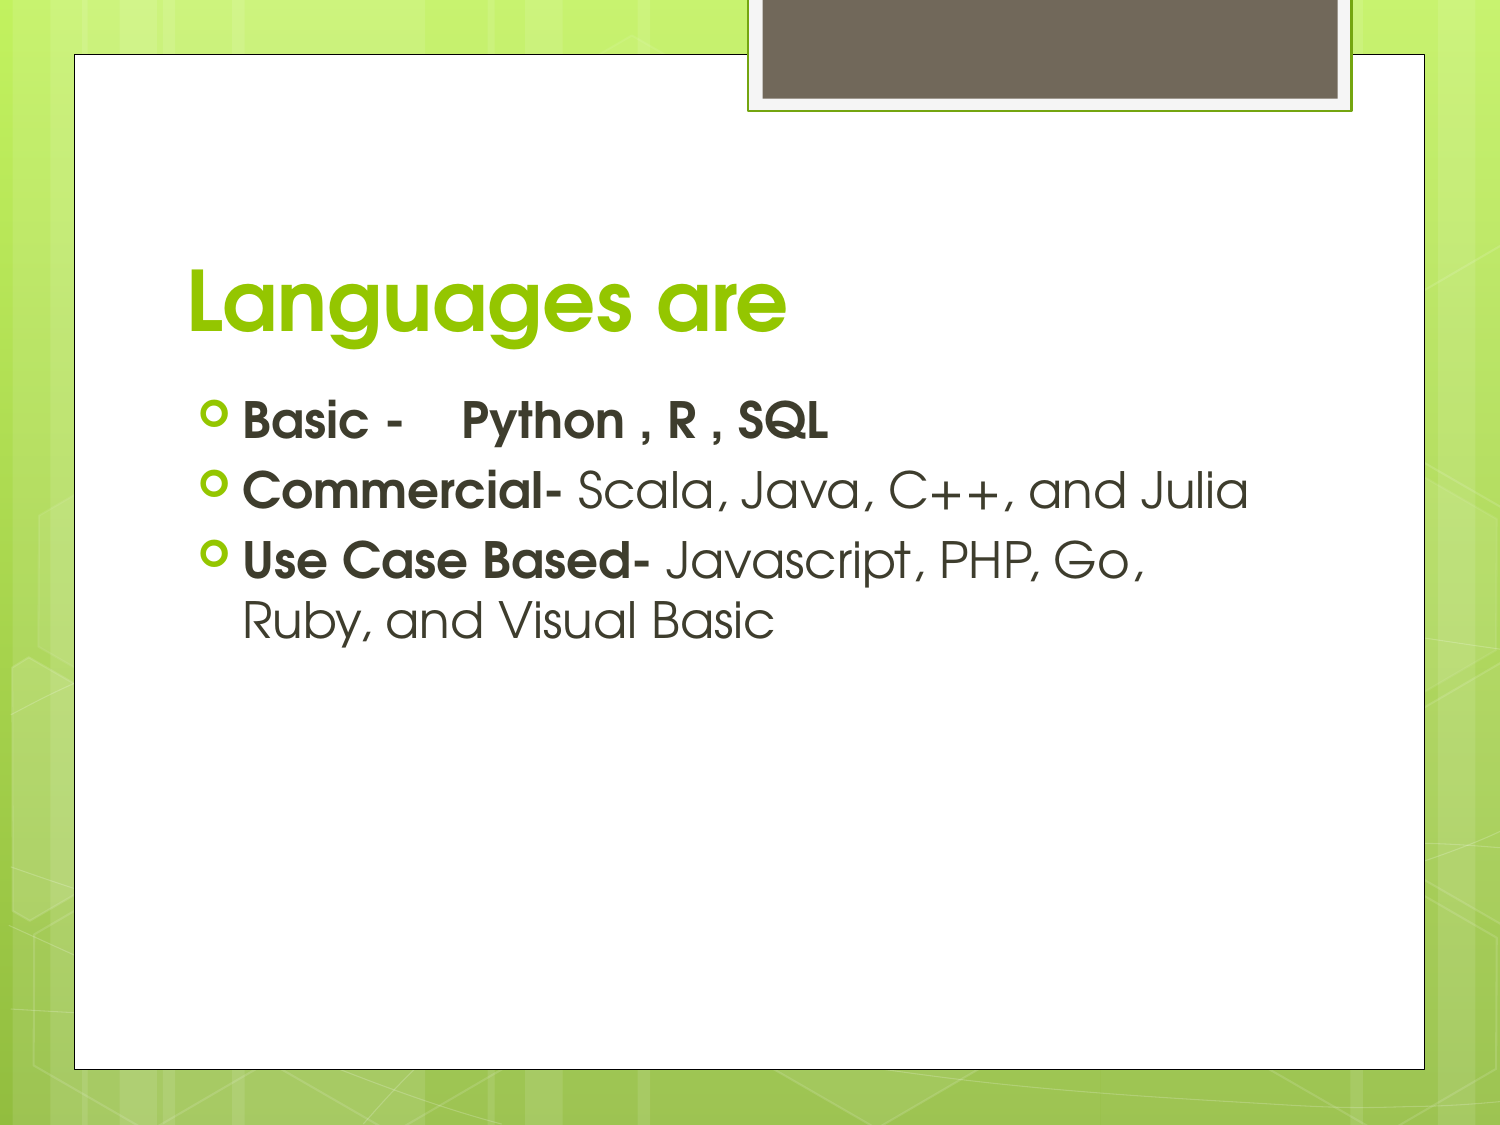

# Languages are
Basic -    Python , R , SQL
Commercial- Scala, Java, C++, and Julia
Use Case Based- Javascript, PHP, Go, Ruby, and Visual Basic